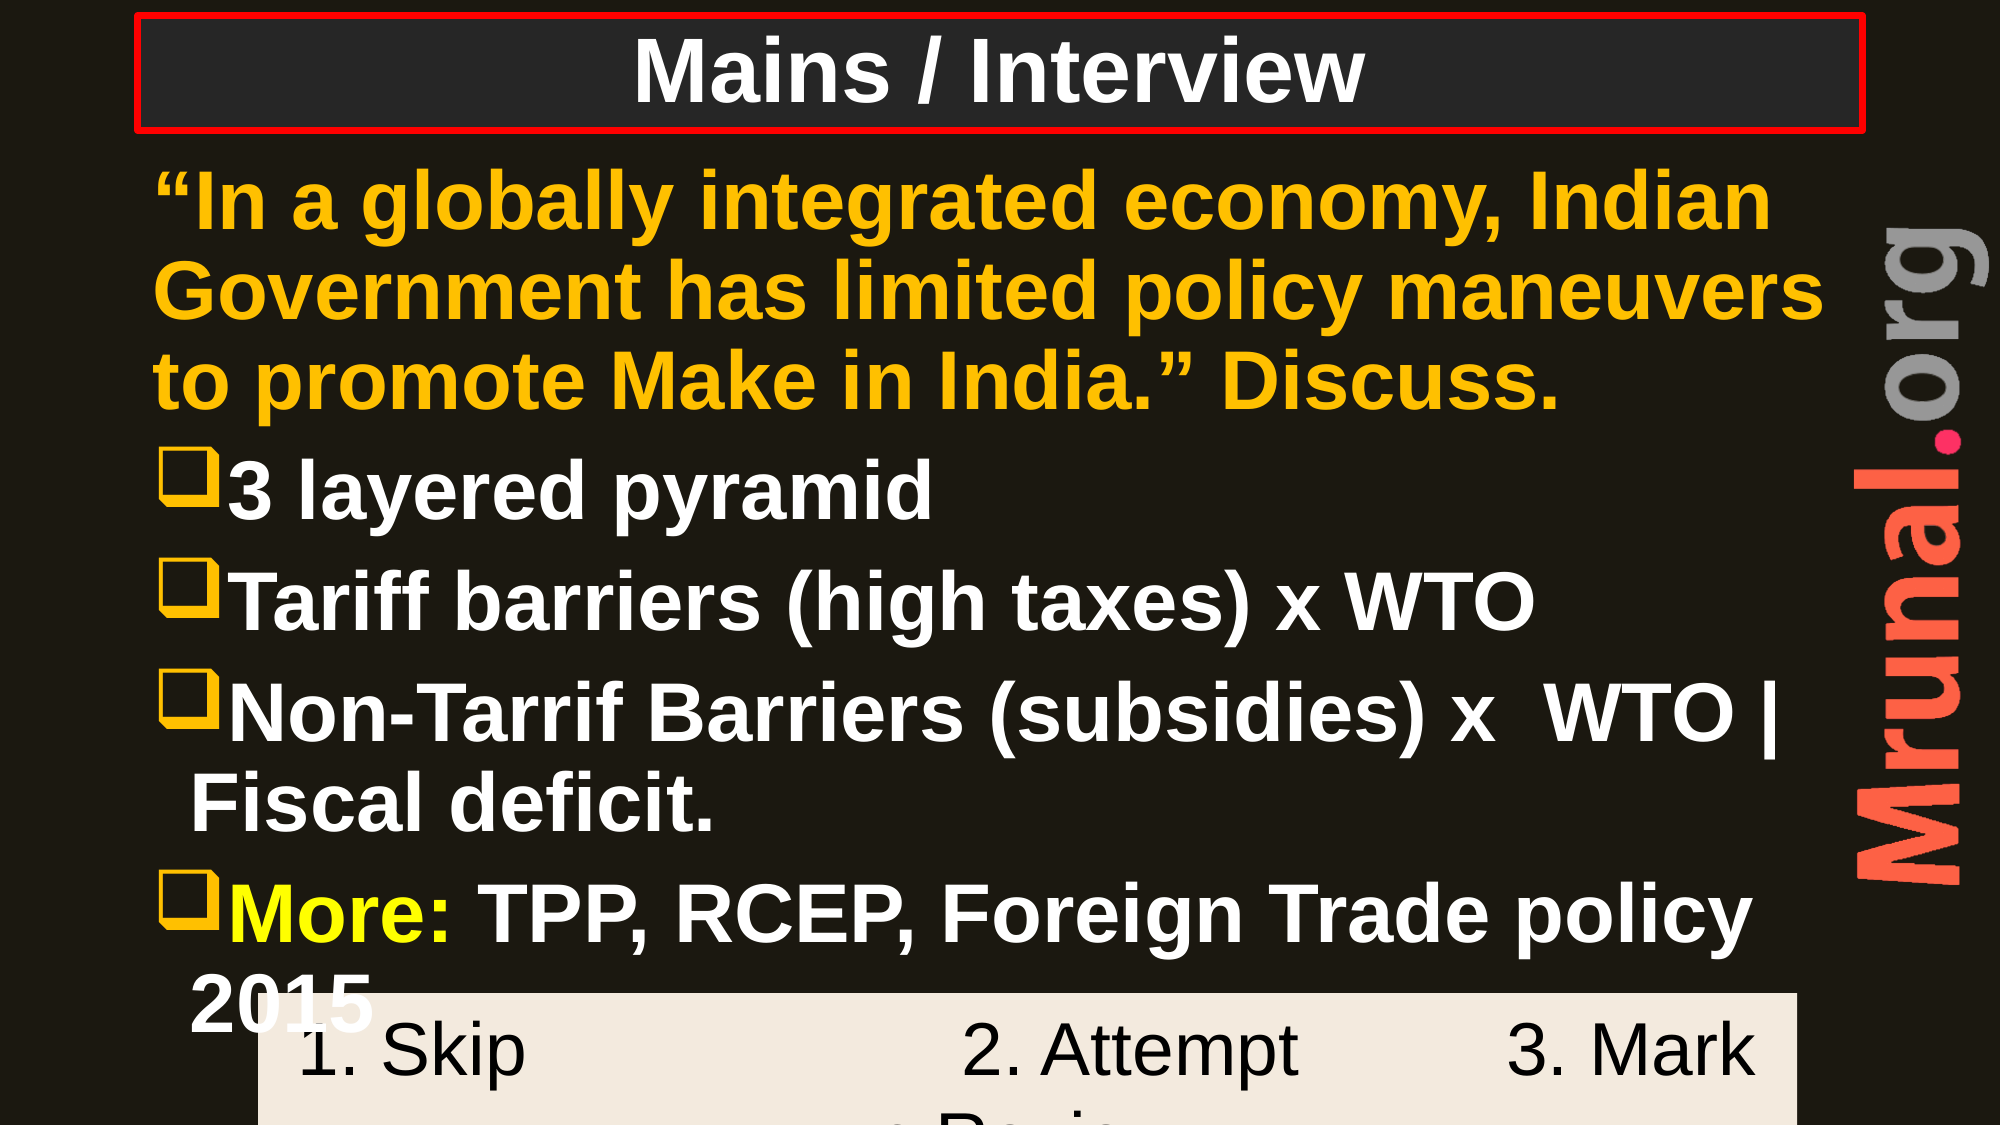

# Mains / Interview
“In a globally integrated economy, Indian Government has limited policy maneuvers to promote Make in India.” Discuss.
3 layered pyramid
Tariff barriers (high taxes) x WTO
Non-Tarrif Barriers (subsidies) x  WTO | Fiscal deficit.
More: TPP, RCEP, Foreign Trade policy 2015